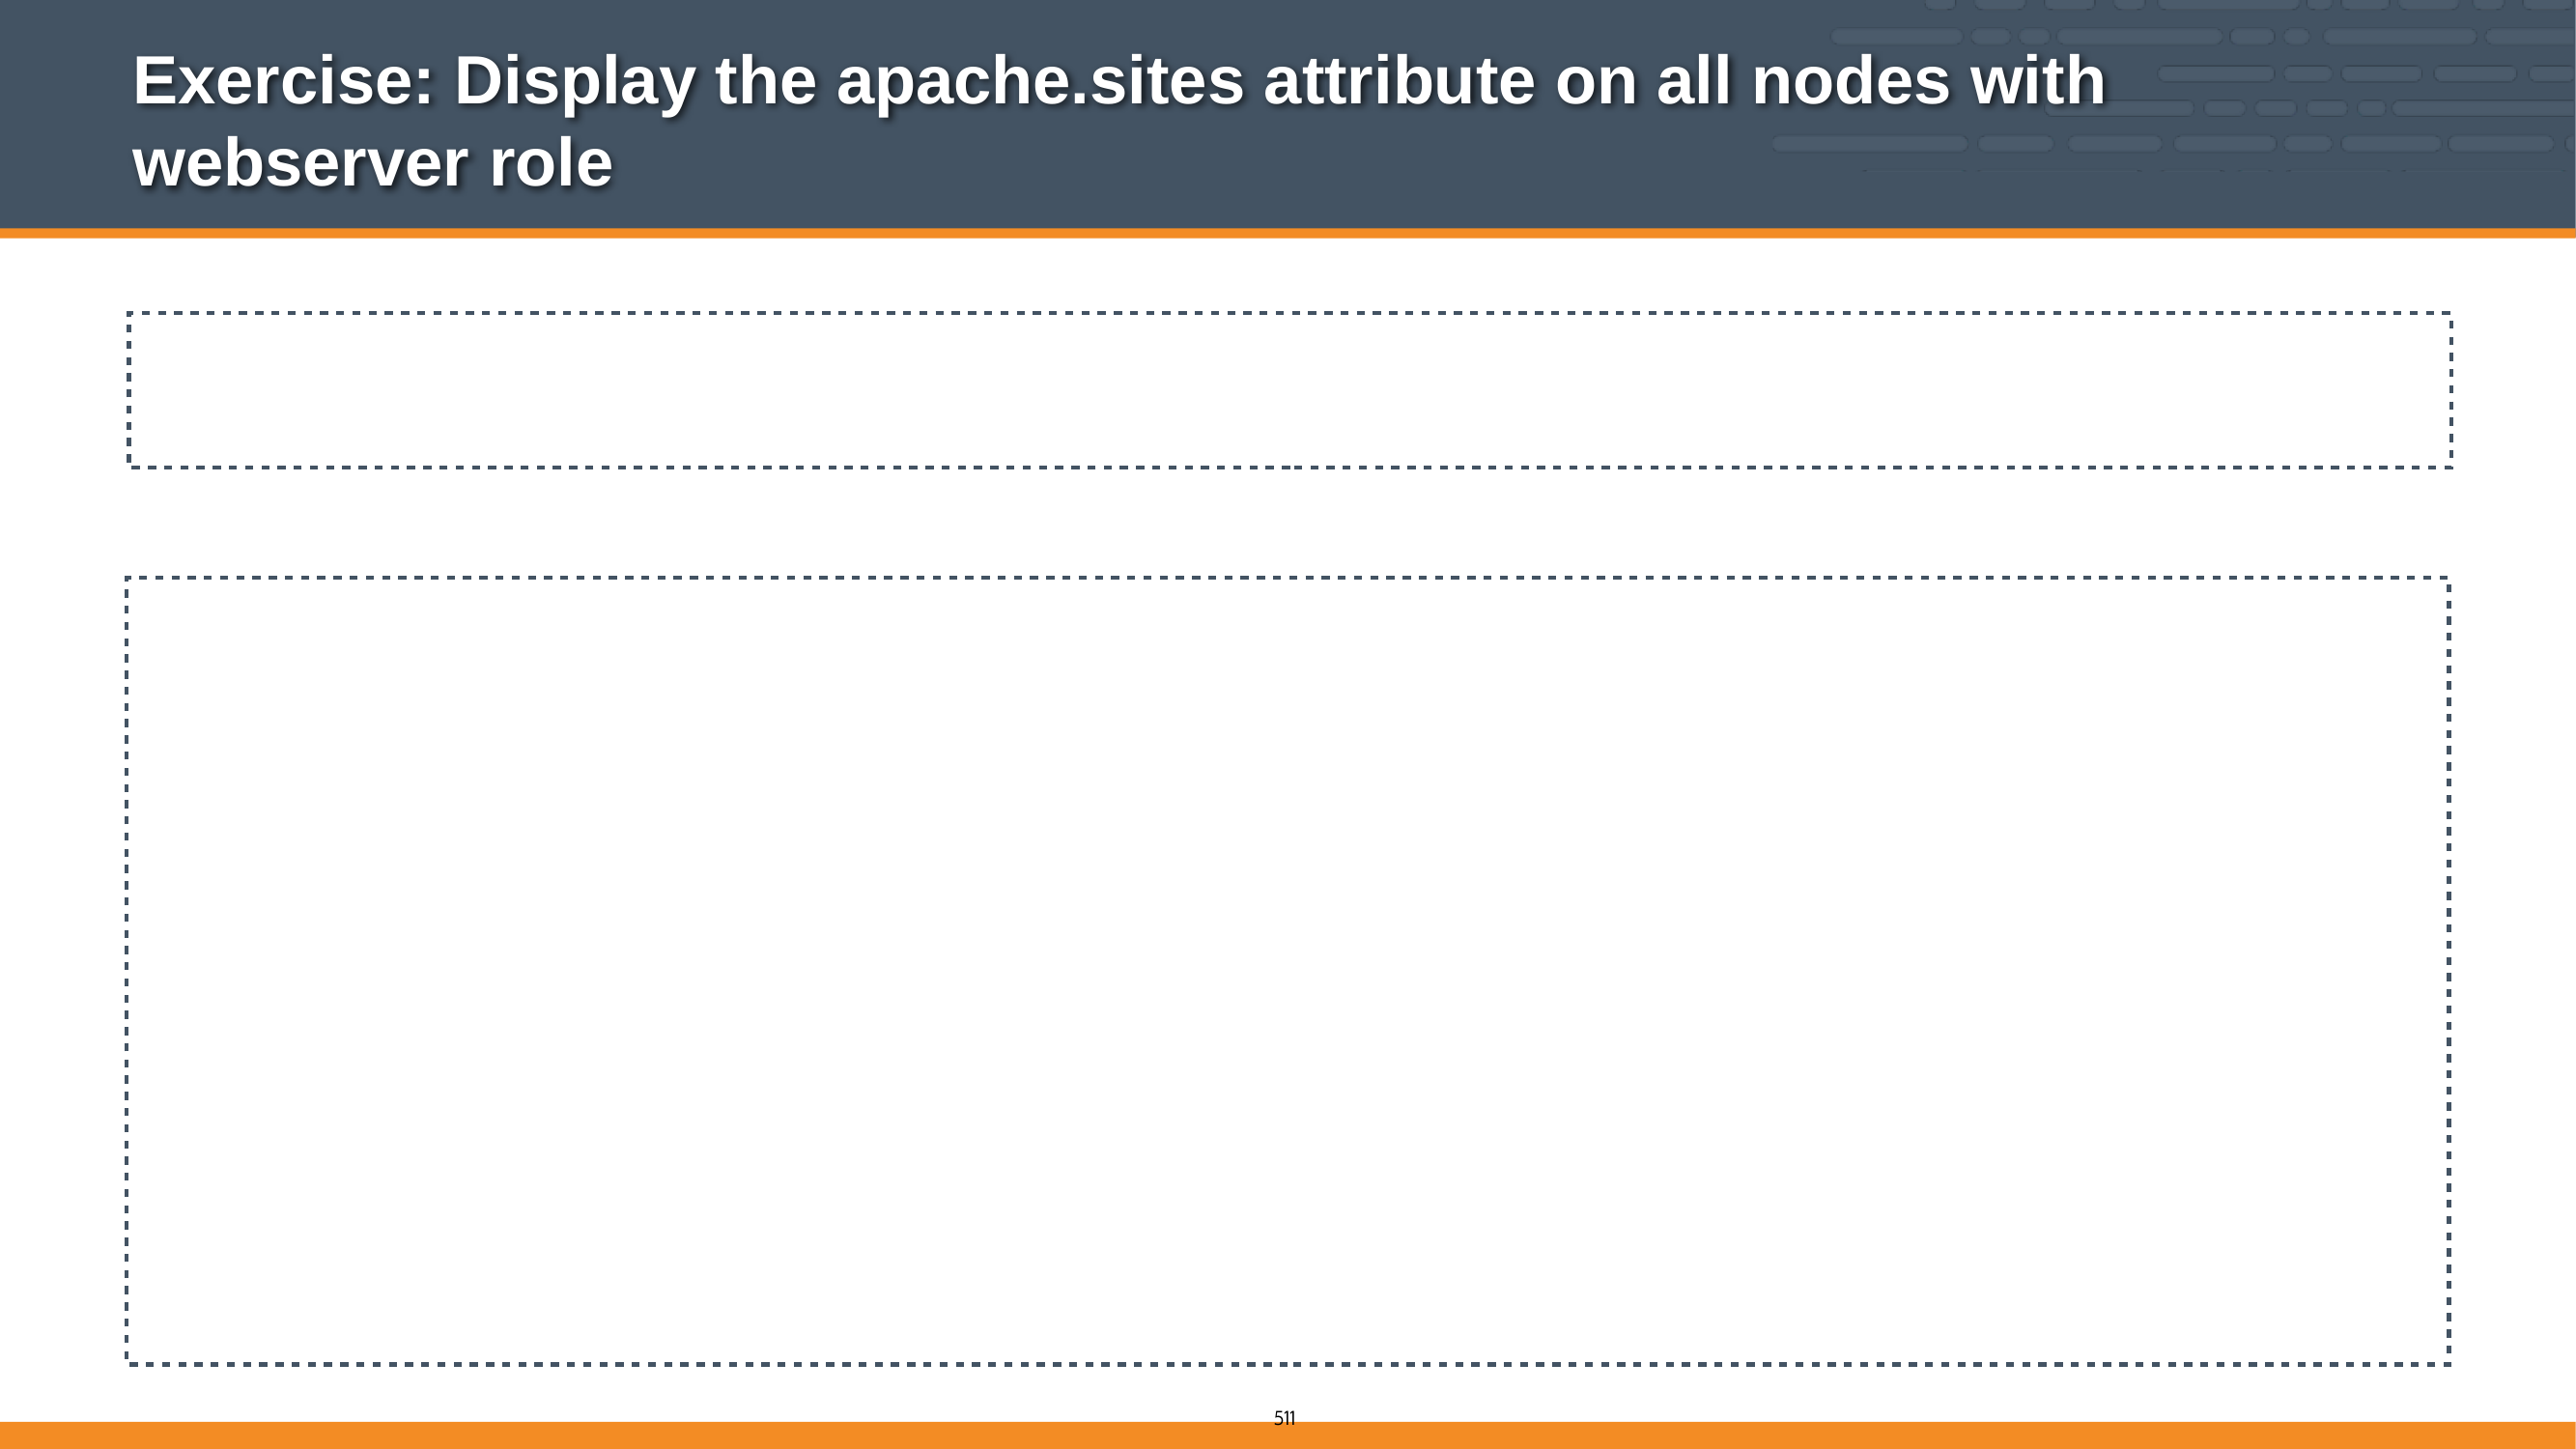

# Exercise: Display the apache.sites attribute on all nodes with webserver role
$ knife search node "role:webserver" -a apache.sites
1 items found

node1:
apache.sites:
  admin:
    port:  8000
  bears:
    port:  81
  clowns:
    port:  80
511